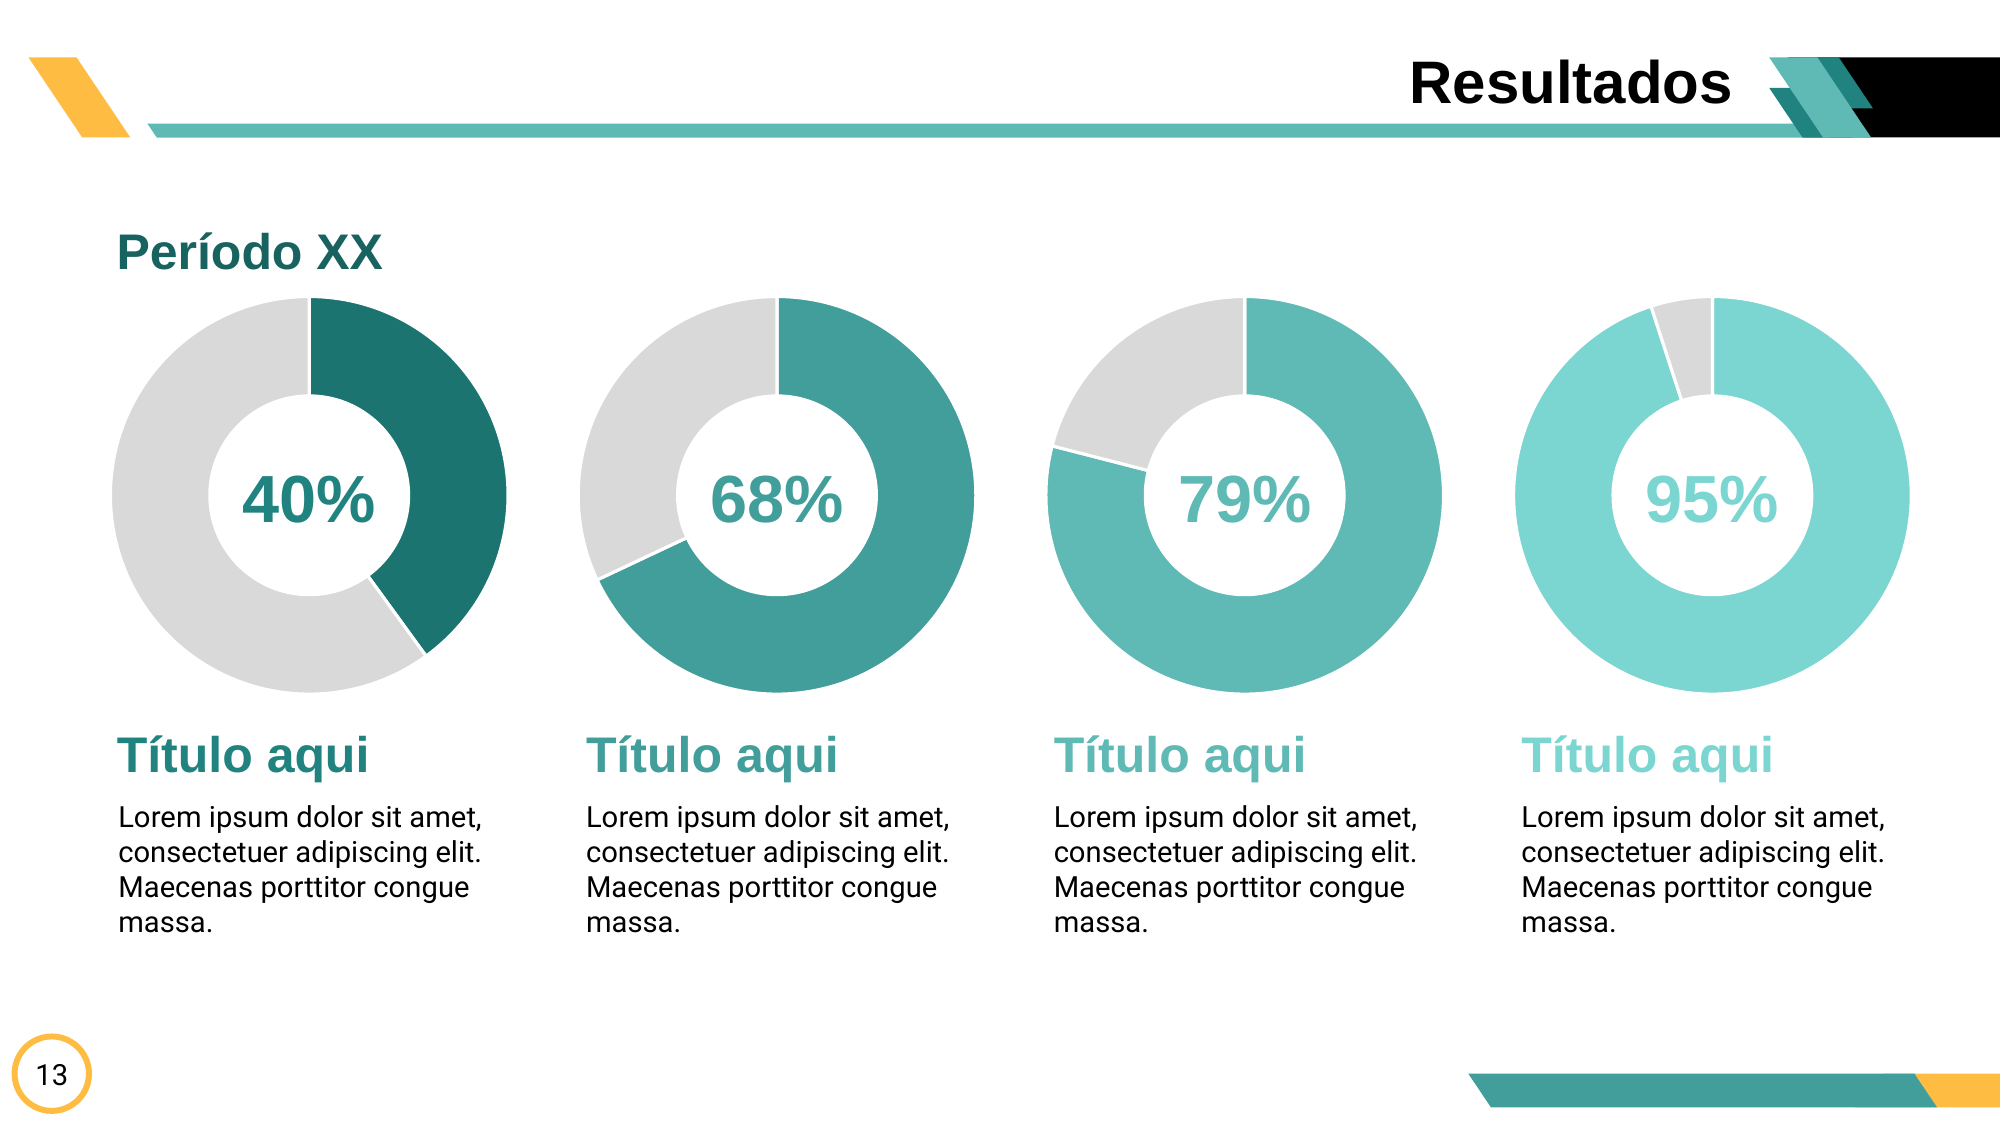

# Resultados

Período XX

### Chart

| Category | Vendas |
|---|---|
| 1º Tri | 40.0 |
| 2º Tri | 60.0 |
40%
Título aqui
Lorem ipsum dolor sit amet, consectetuer adipiscing elit. Maecenas porttitor congue massa.

### Chart

| Category | Vendas |
|---|---|
| 1º Tri | 68.0 |
| 2º Tri | 32.0 |
68%
Título aqui
Lorem ipsum dolor sit amet, consectetuer adipiscing elit. Maecenas porttitor congue massa.

### Chart

| Category | Vendas |
|---|---|
| 1º Tri | 79.0 |
| 2º Tri | 21.0 |
79%
Título aqui
Lorem ipsum dolor sit amet, consectetuer adipiscing elit. Maecenas porttitor congue massa.

### Chart

| Category | Vendas |
|---|---|
| 1º Tri | 95.0 |
| 2º Tri | 5.0 |
95%
Título aqui
Lorem ipsum dolor sit amet, consectetuer adipiscing elit. Maecenas porttitor congue massa.

13